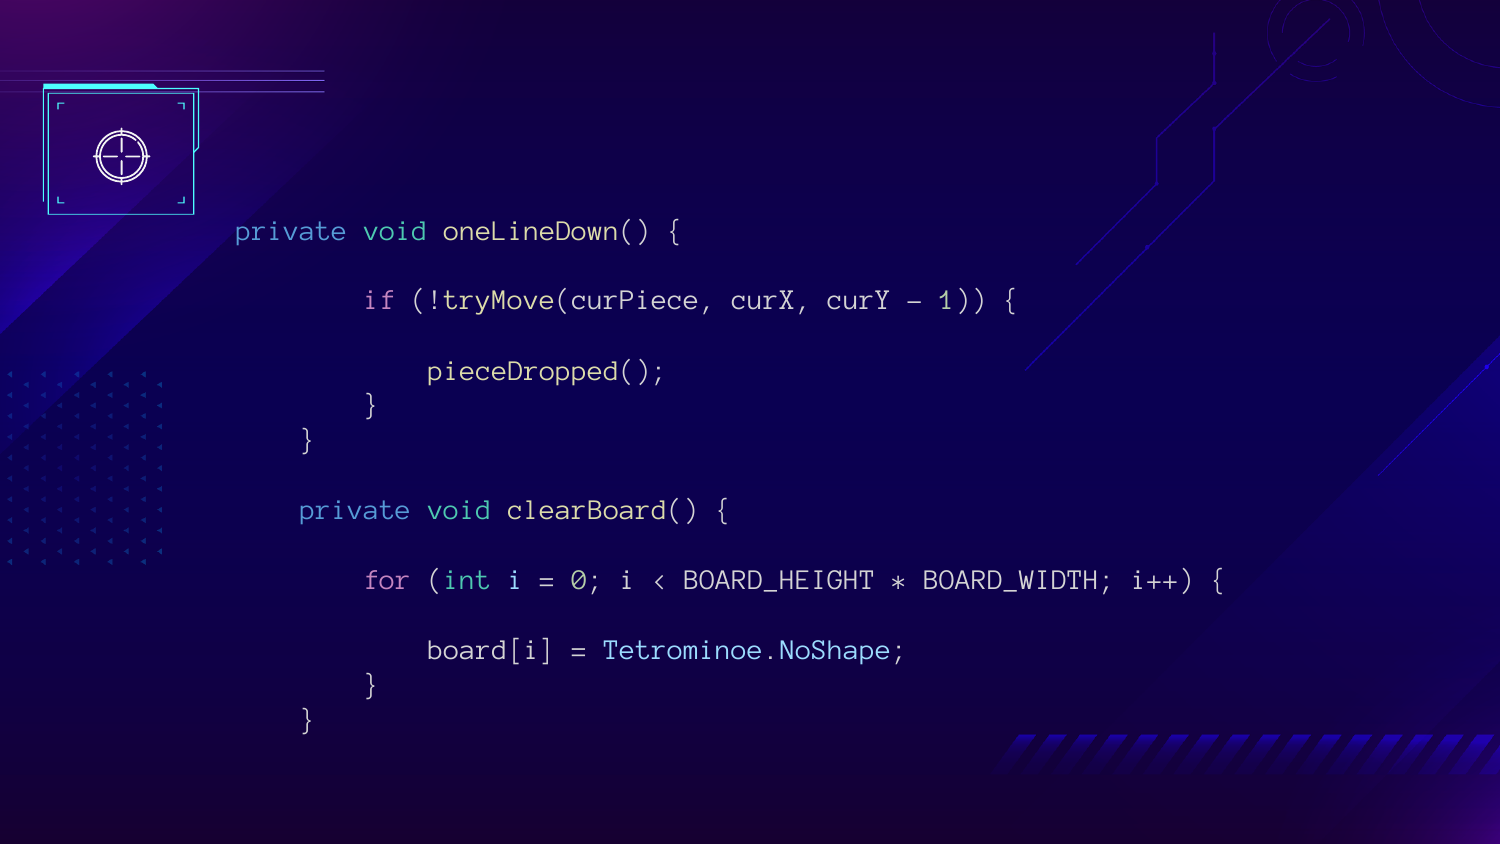

private void oneLineDown() {
        if (!tryMove(curPiece, curX, curY - 1)) {
            pieceDropped();
        }
    }
    private void clearBoard() {
        for (int i = 0; i < BOARD_HEIGHT * BOARD_WIDTH; i++) {
            board[i] = Tetrominoe.NoShape;
        }
    }